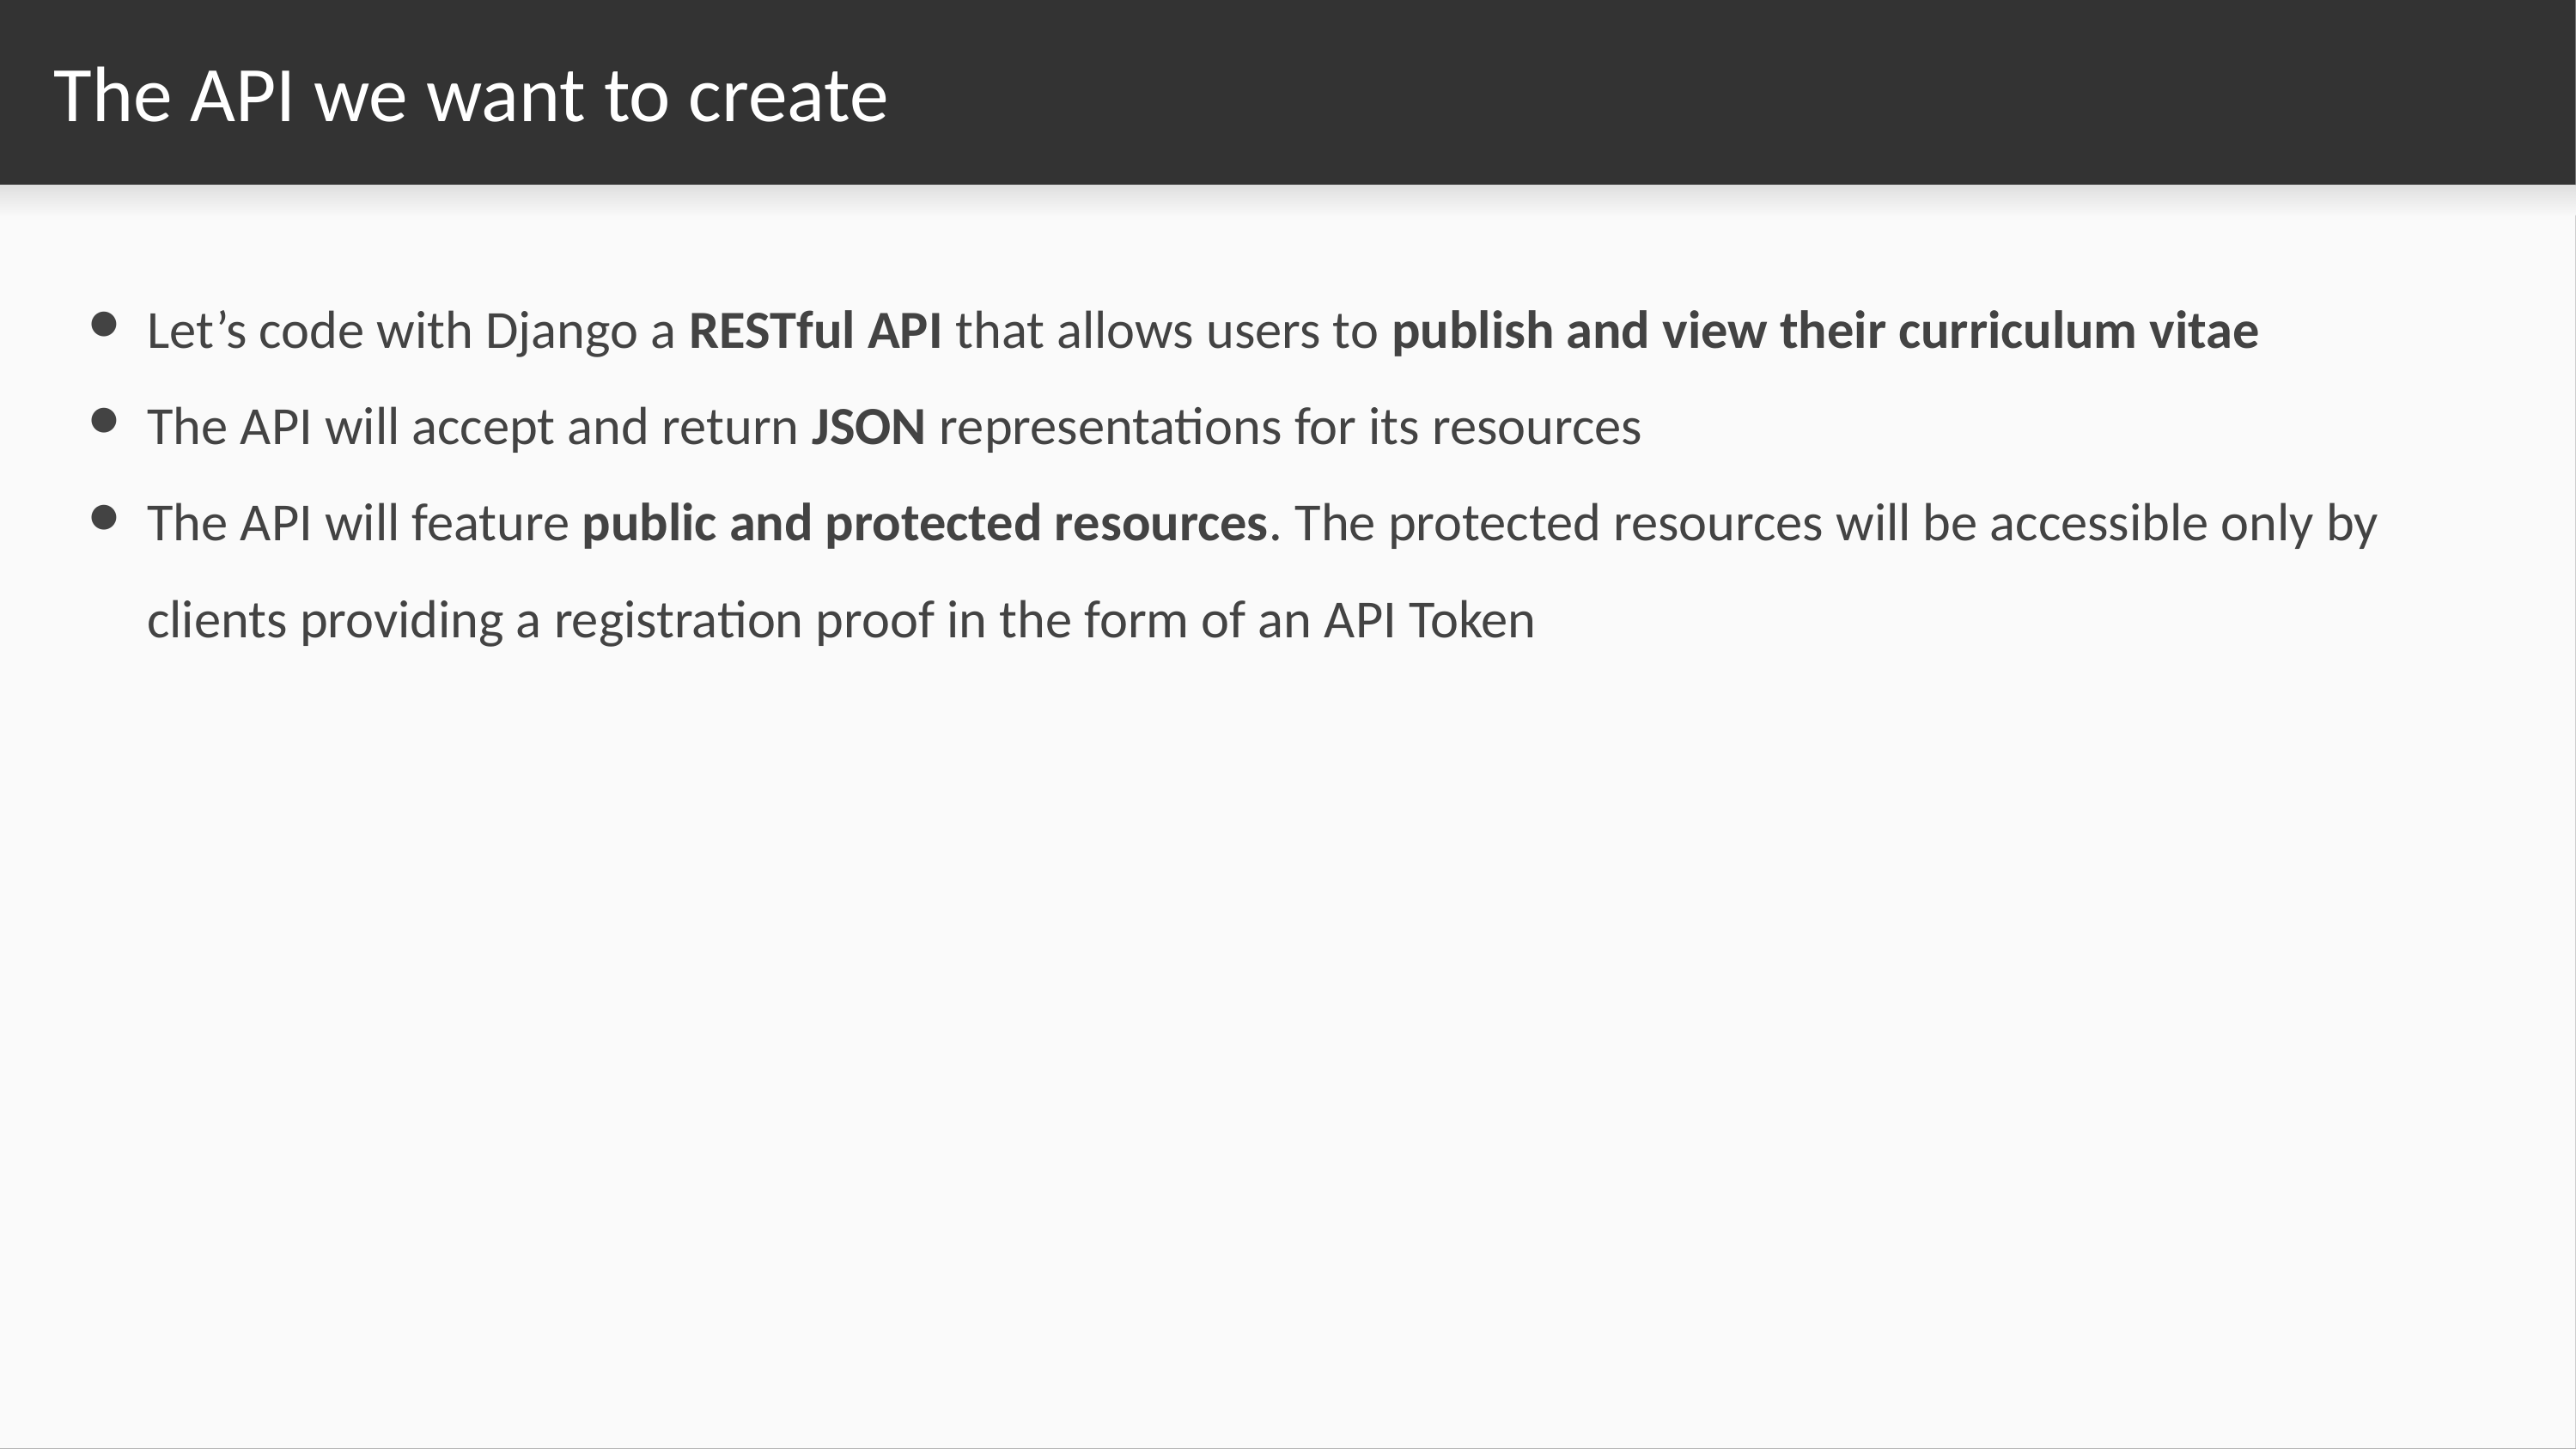

# The API we want to create
Let’s code with Django a RESTful API that allows users to publish and view their curriculum vitae
The API will accept and return JSON representations for its resources
The API will feature public and protected resources. The protected resources will be accessible only by clients providing a registration proof in the form of an API Token